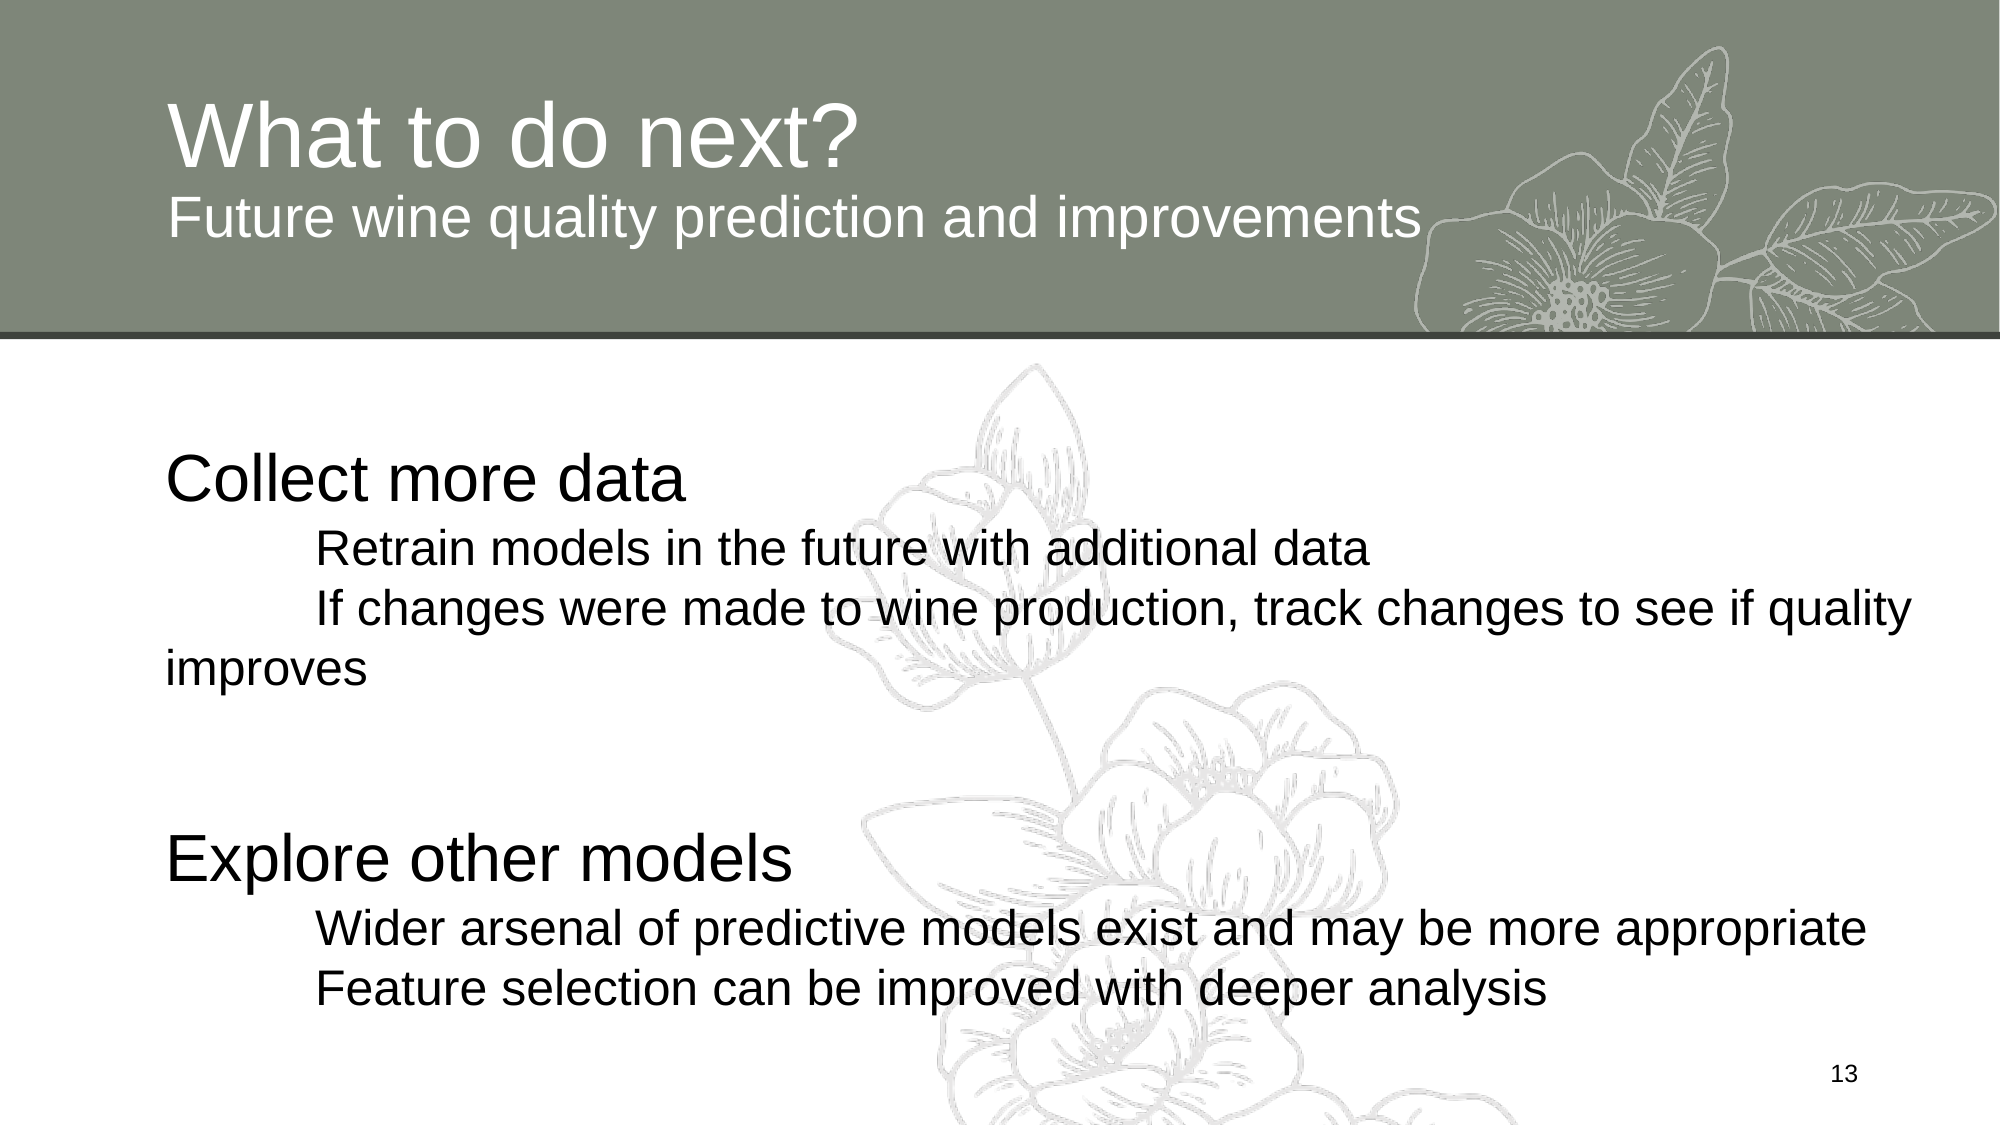

# What to do next? Future wine quality prediction and improvements

Collect more data
	Retrain models in the future with additional data
	If changes were made to wine production, track changes to see if quality improves

Explore other models
	Wider arsenal of predictive models exist and may be more appropriate
	Feature selection can be improved with deeper analysis
13